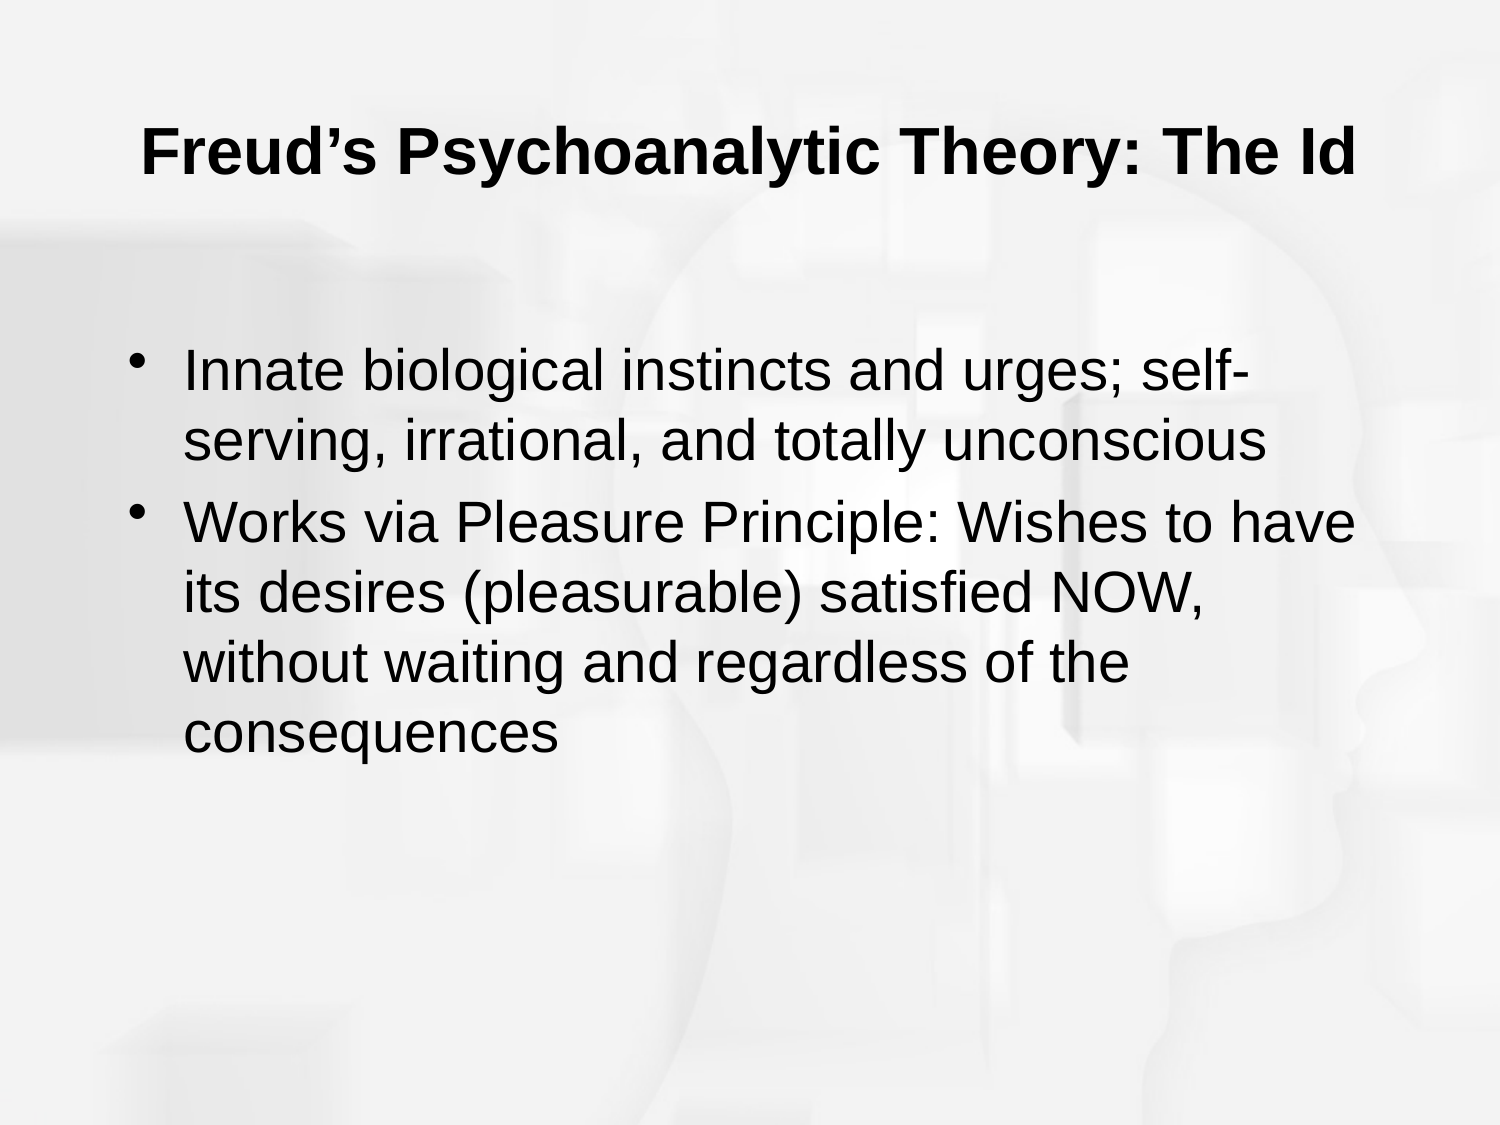

# Freud’s Psychoanalytic Theory: The Id
Innate biological instincts and urges; self-serving, irrational, and totally unconscious
Works via Pleasure Principle: Wishes to have its desires (pleasurable) satisfied NOW, without waiting and regardless of the consequences